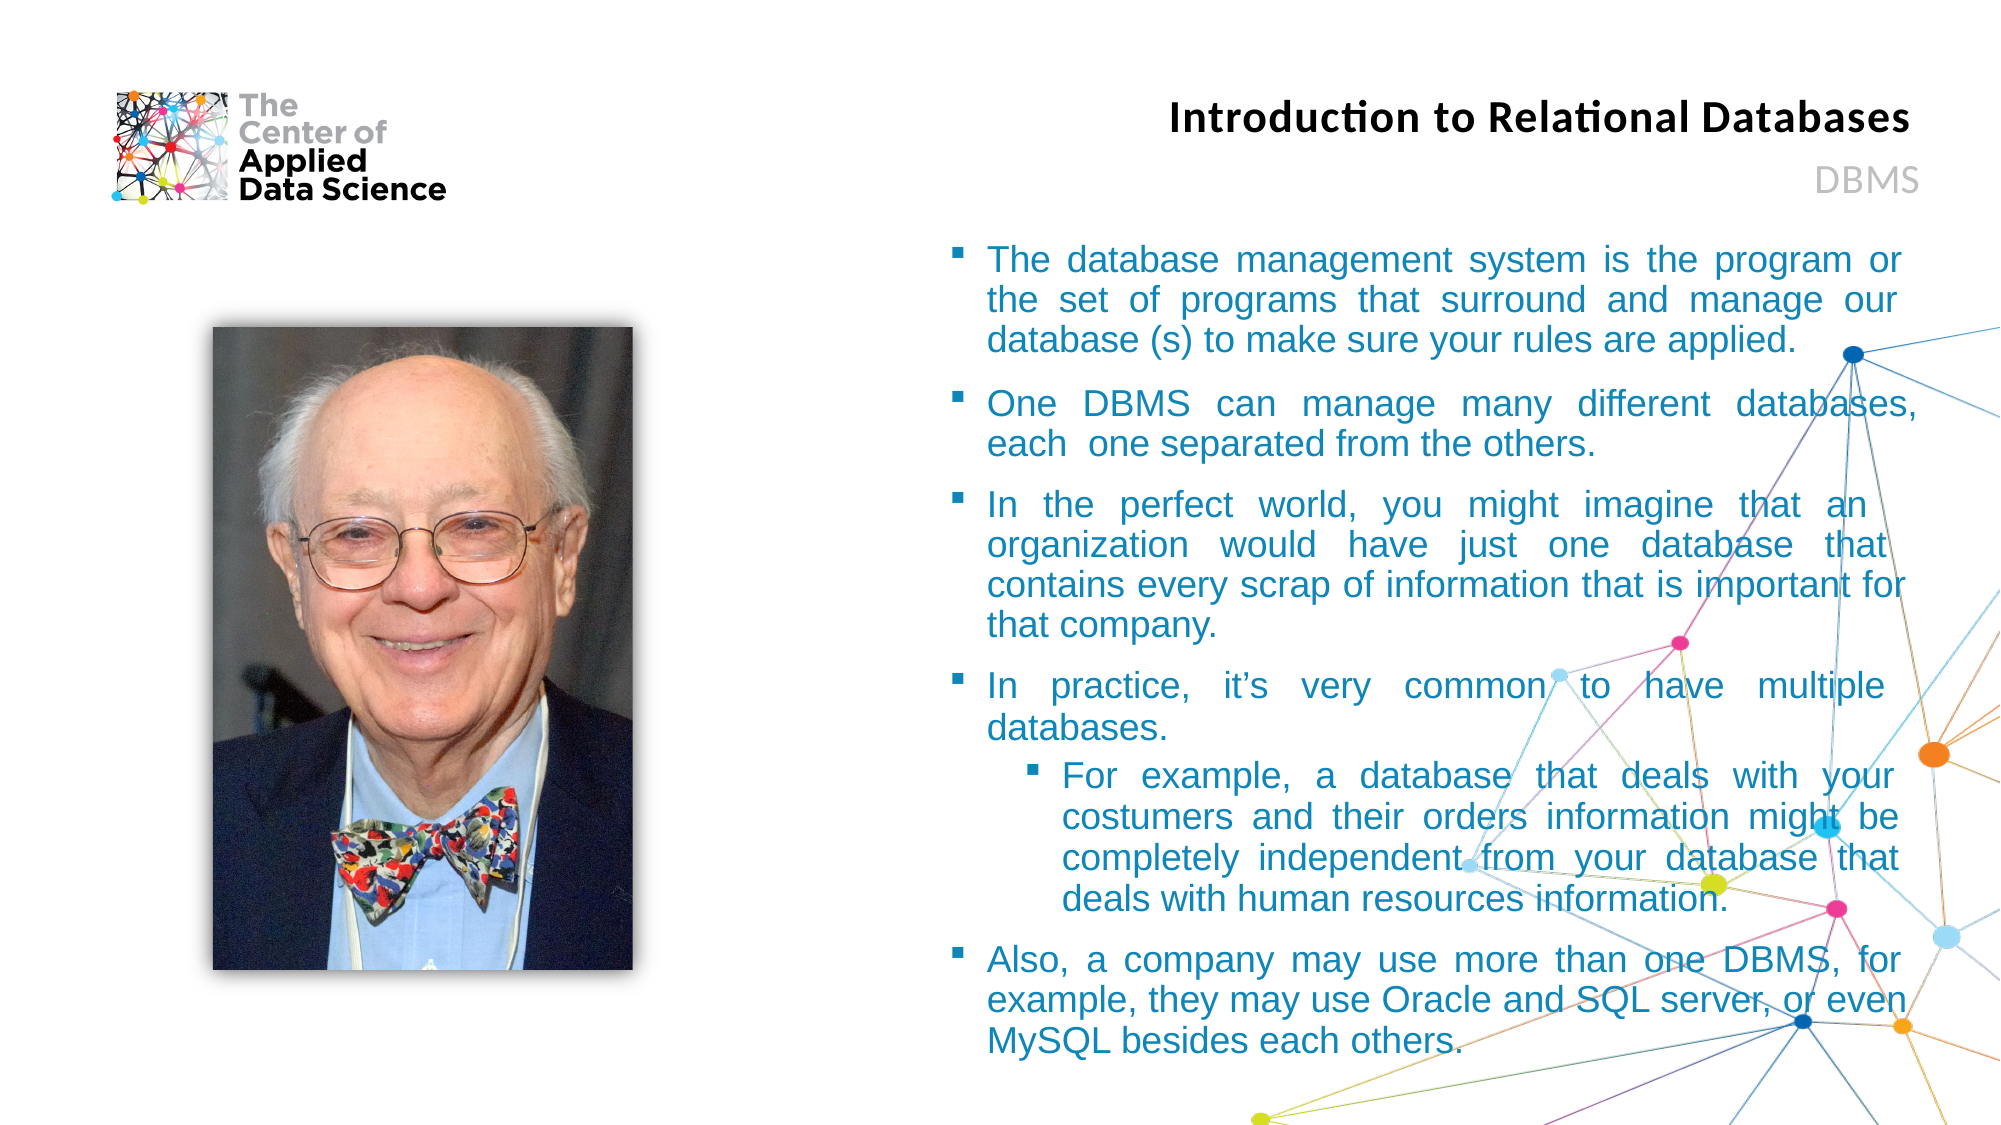

# Introduction to Relational Databases
DBMS
The database management system is the program or  the set of programs that surround and manage our  database (s) to make sure your rules are applied.
One DBMS can manage many different databases, each  one separated from the others.
In the perfect world, you might imagine that an   organization would have just one database that  contains every scrap of information that is important for  that company.
In practice, it’s very common to have multiple  databases.
For example, a database that deals with your  costumers and their orders information might be  completely independent from your database that  deals with human resources information.
Also, a company may use more than one DBMS, for  example, they may use Oracle and SQL server, or even  MySQL besides each others.